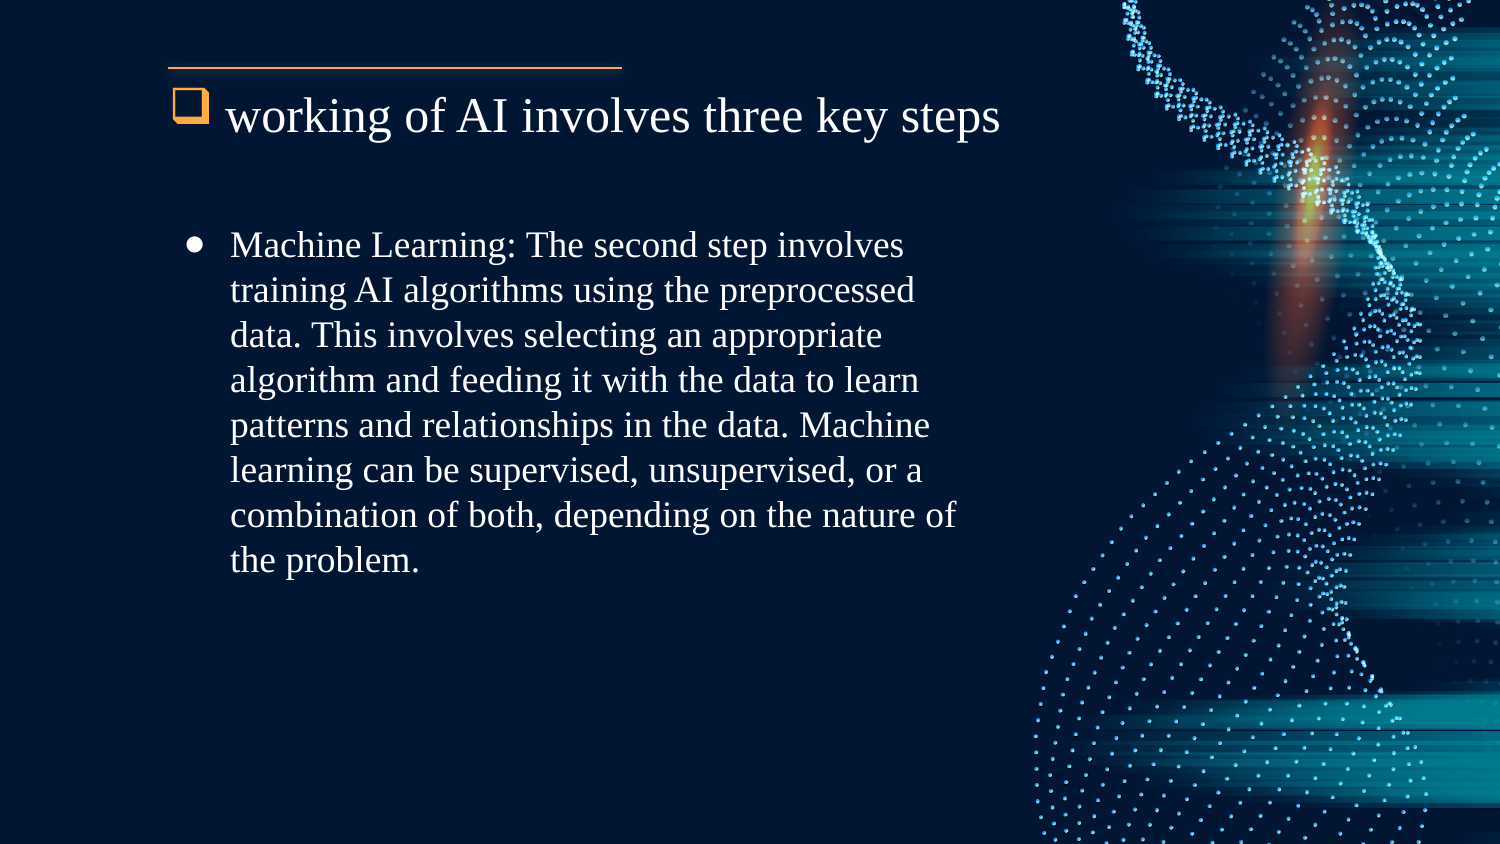

# working of AI involves three key steps
Machine Learning: The second step involves training AI algorithms using the preprocessed data. This involves selecting an appropriate algorithm and feeding it with the data to learn patterns and relationships in the data. Machine learning can be supervised, unsupervised, or a combination of both, depending on the nature of the problem.